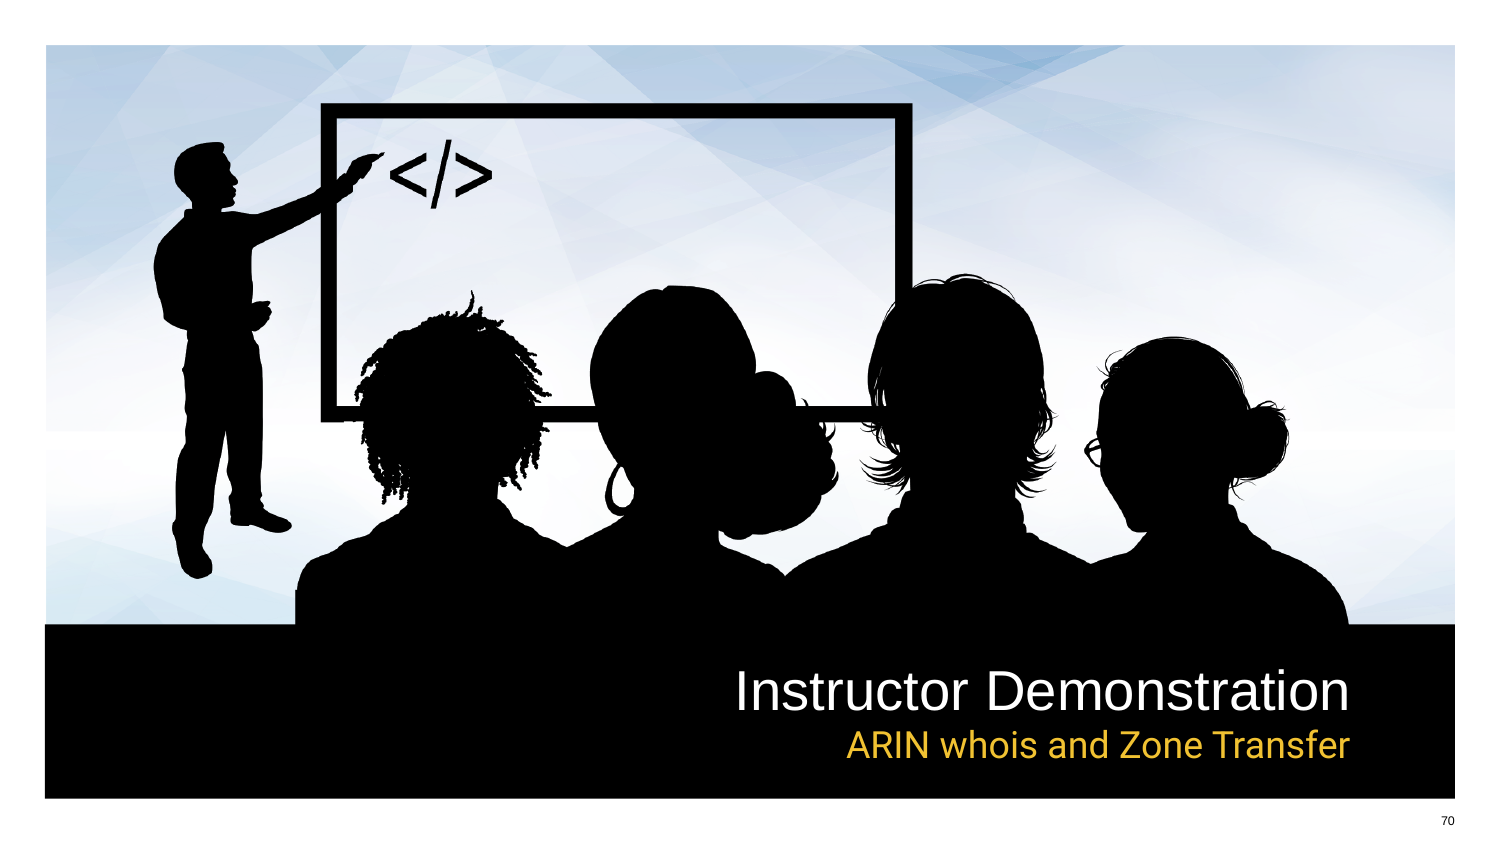

# ARIN whois and Zone Transfer

70